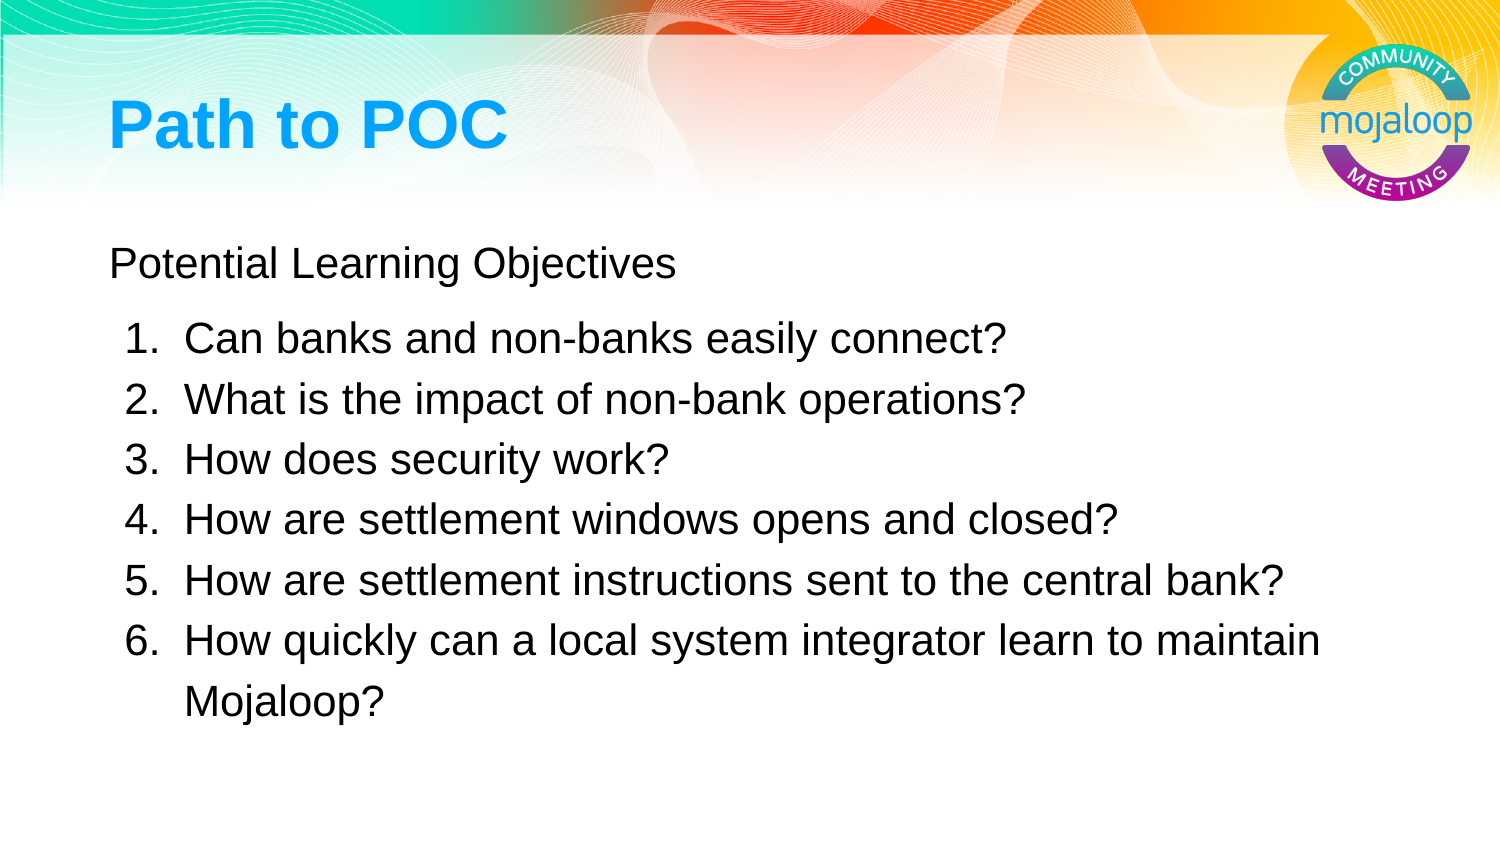

# Path to POC
Potential Learning Objectives
Can banks and non-banks easily connect?
What is the impact of non-bank operations?
How does security work?
How are settlement windows opens and closed?
How are settlement instructions sent to the central bank?
How quickly can a local system integrator learn to maintain Mojaloop?